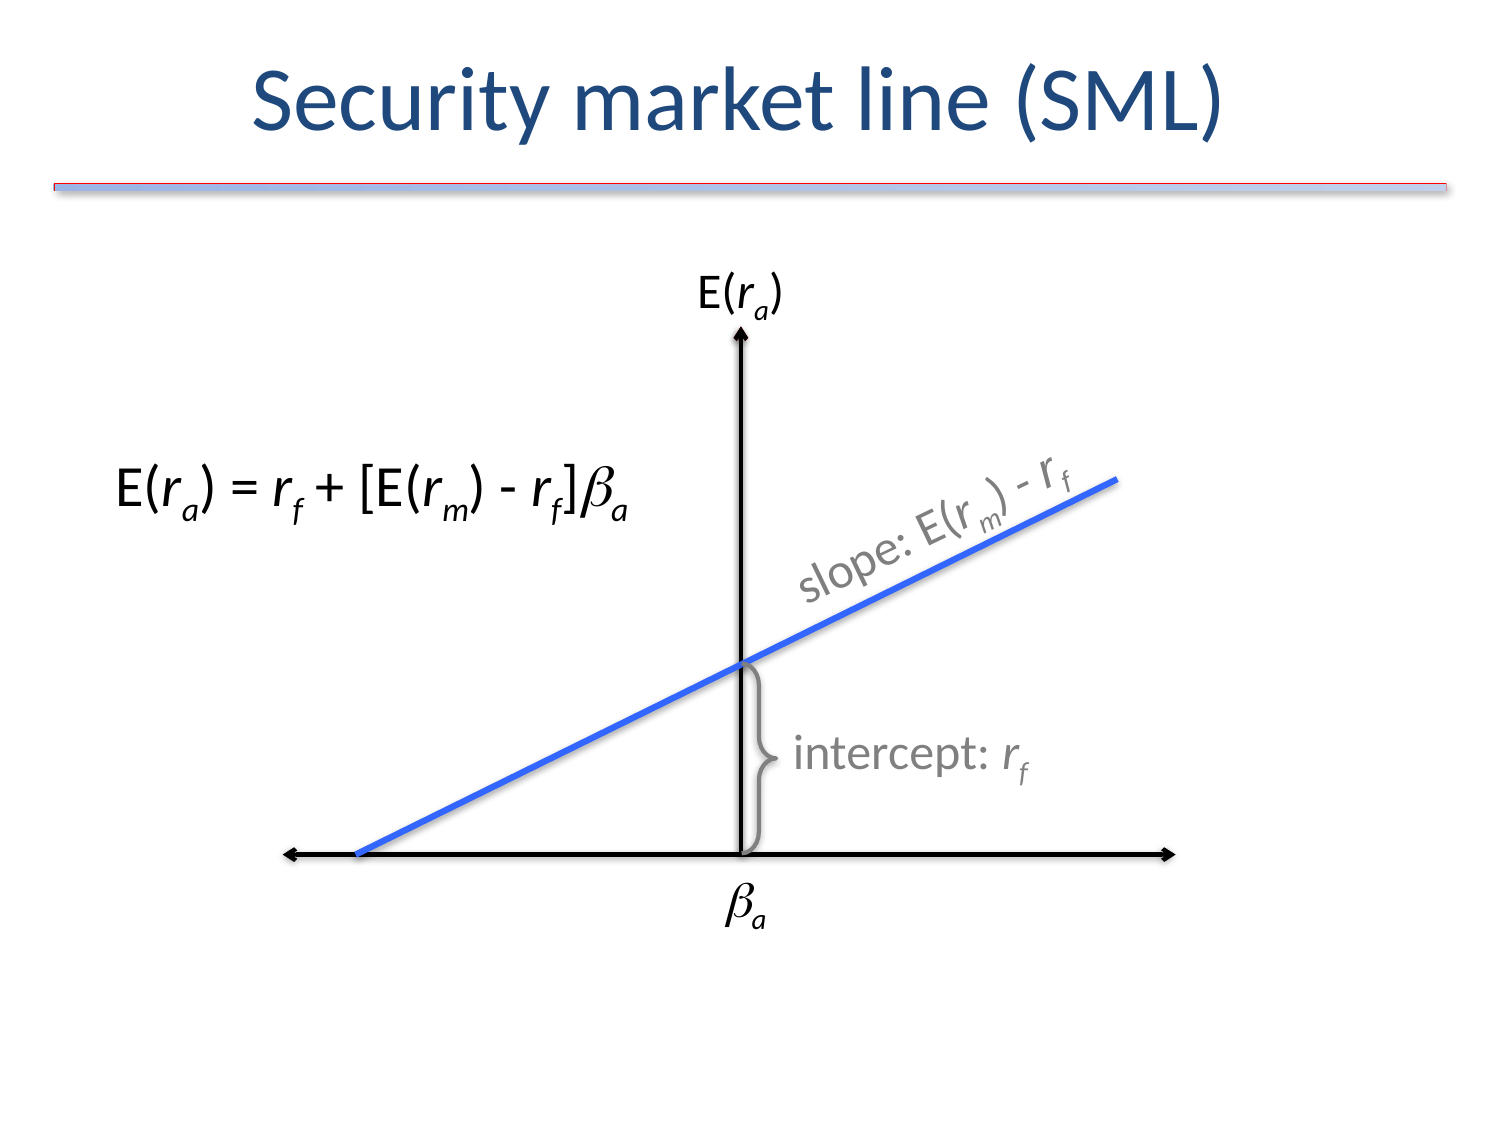

# Security market line (SML)

E(ra)
E(ra) = rf + [E(rm) - rf]βa
slope: E(rm) - rf

intercept: rf
βa